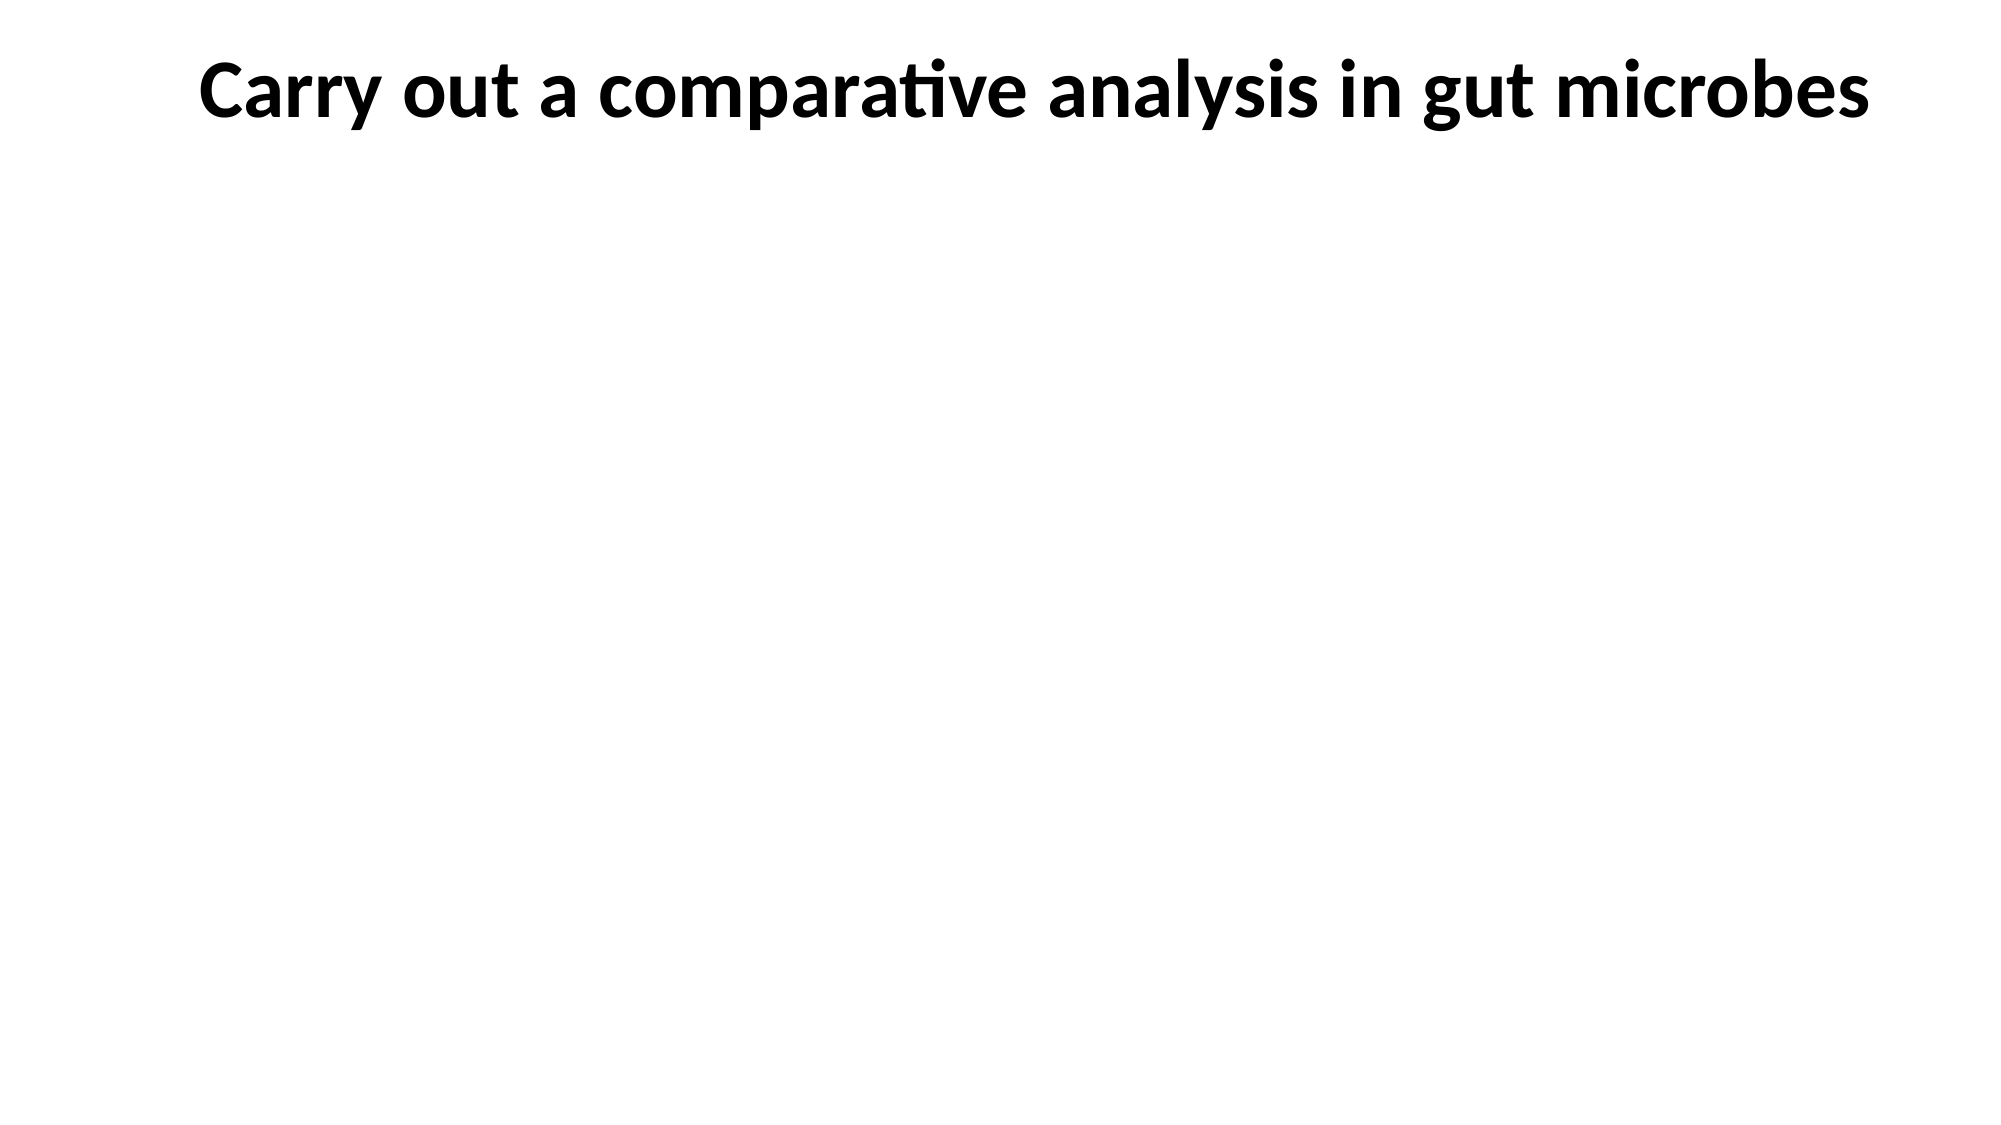

Carry out a comparative analysis in gut microbes